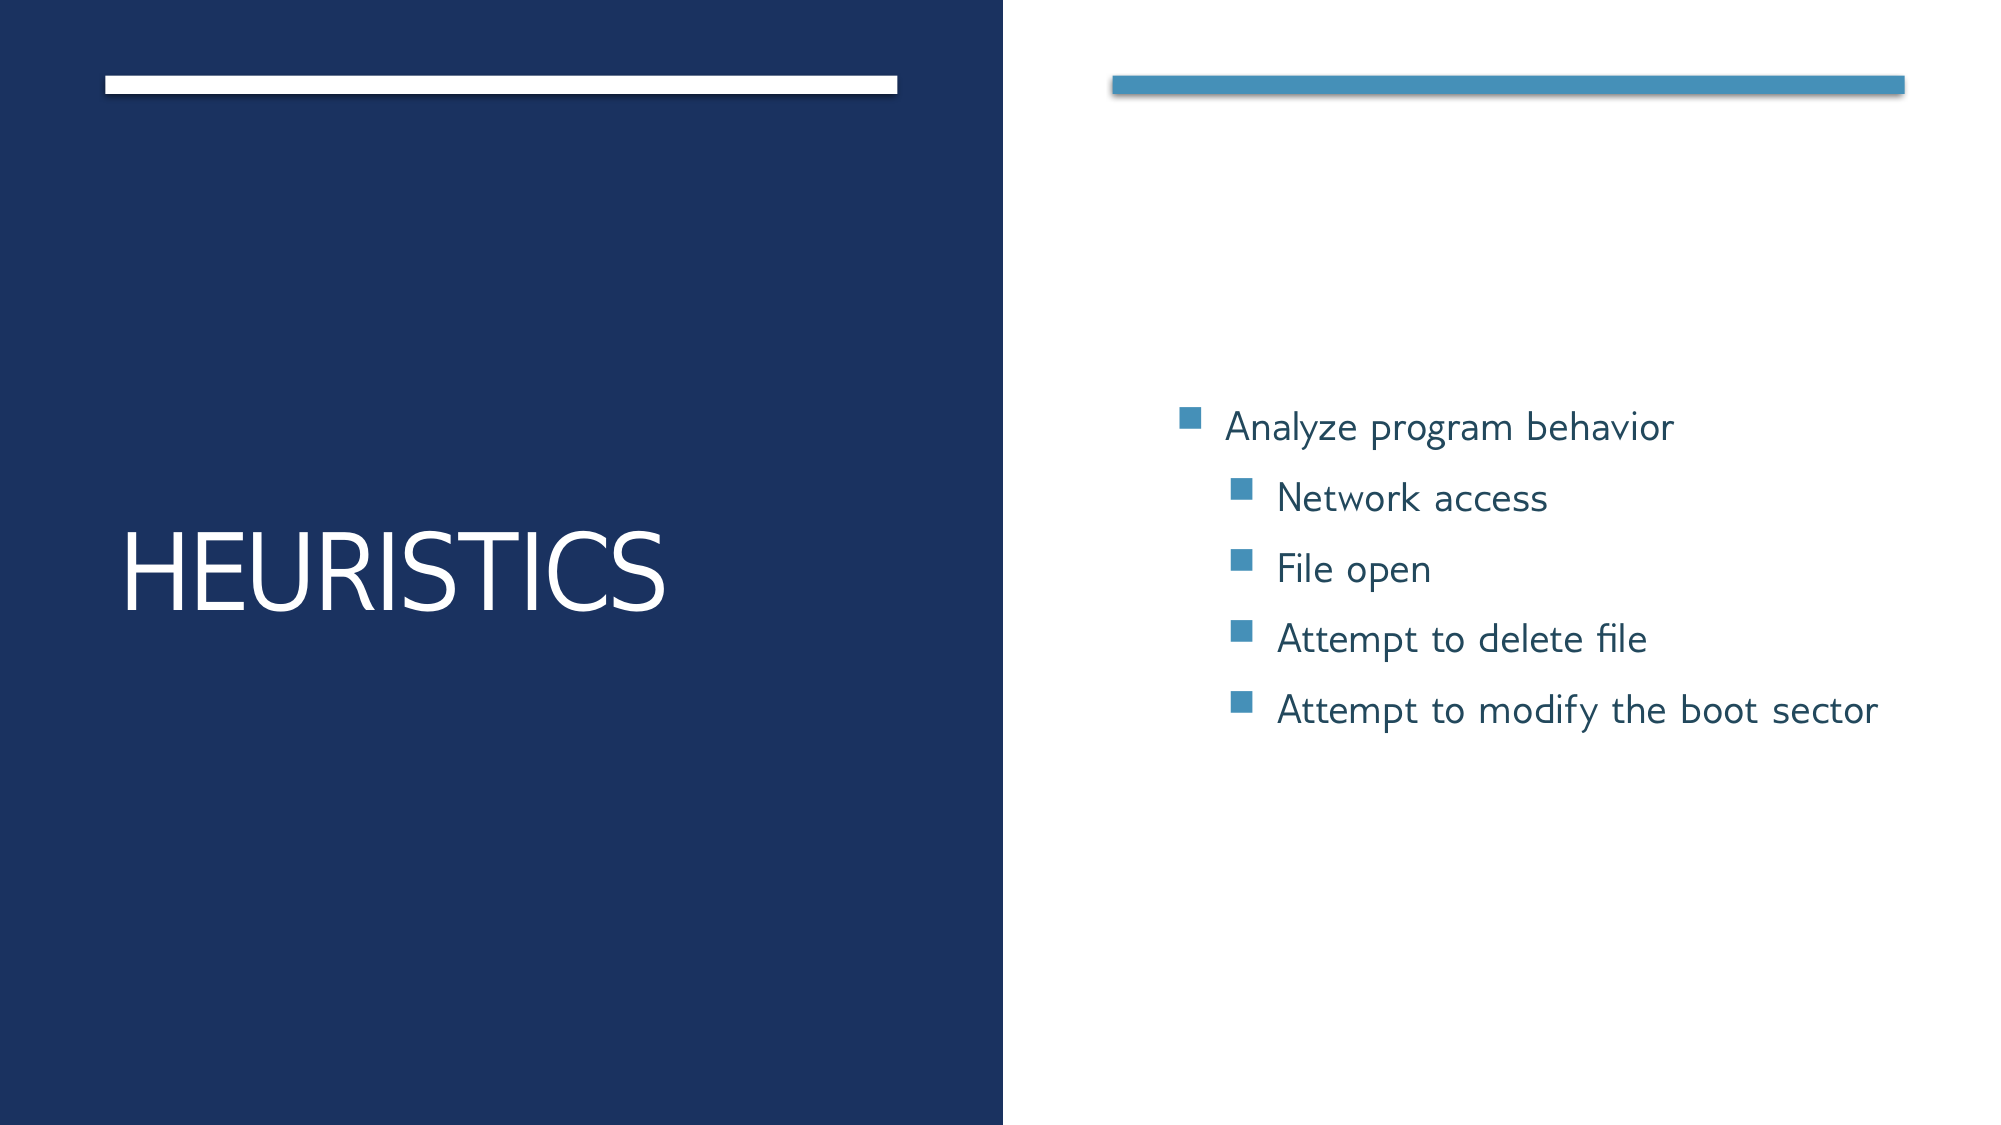

# Heuristics
Analyze program behavior
Network access
File open
Attempt to delete file
Attempt to modify the boot sector